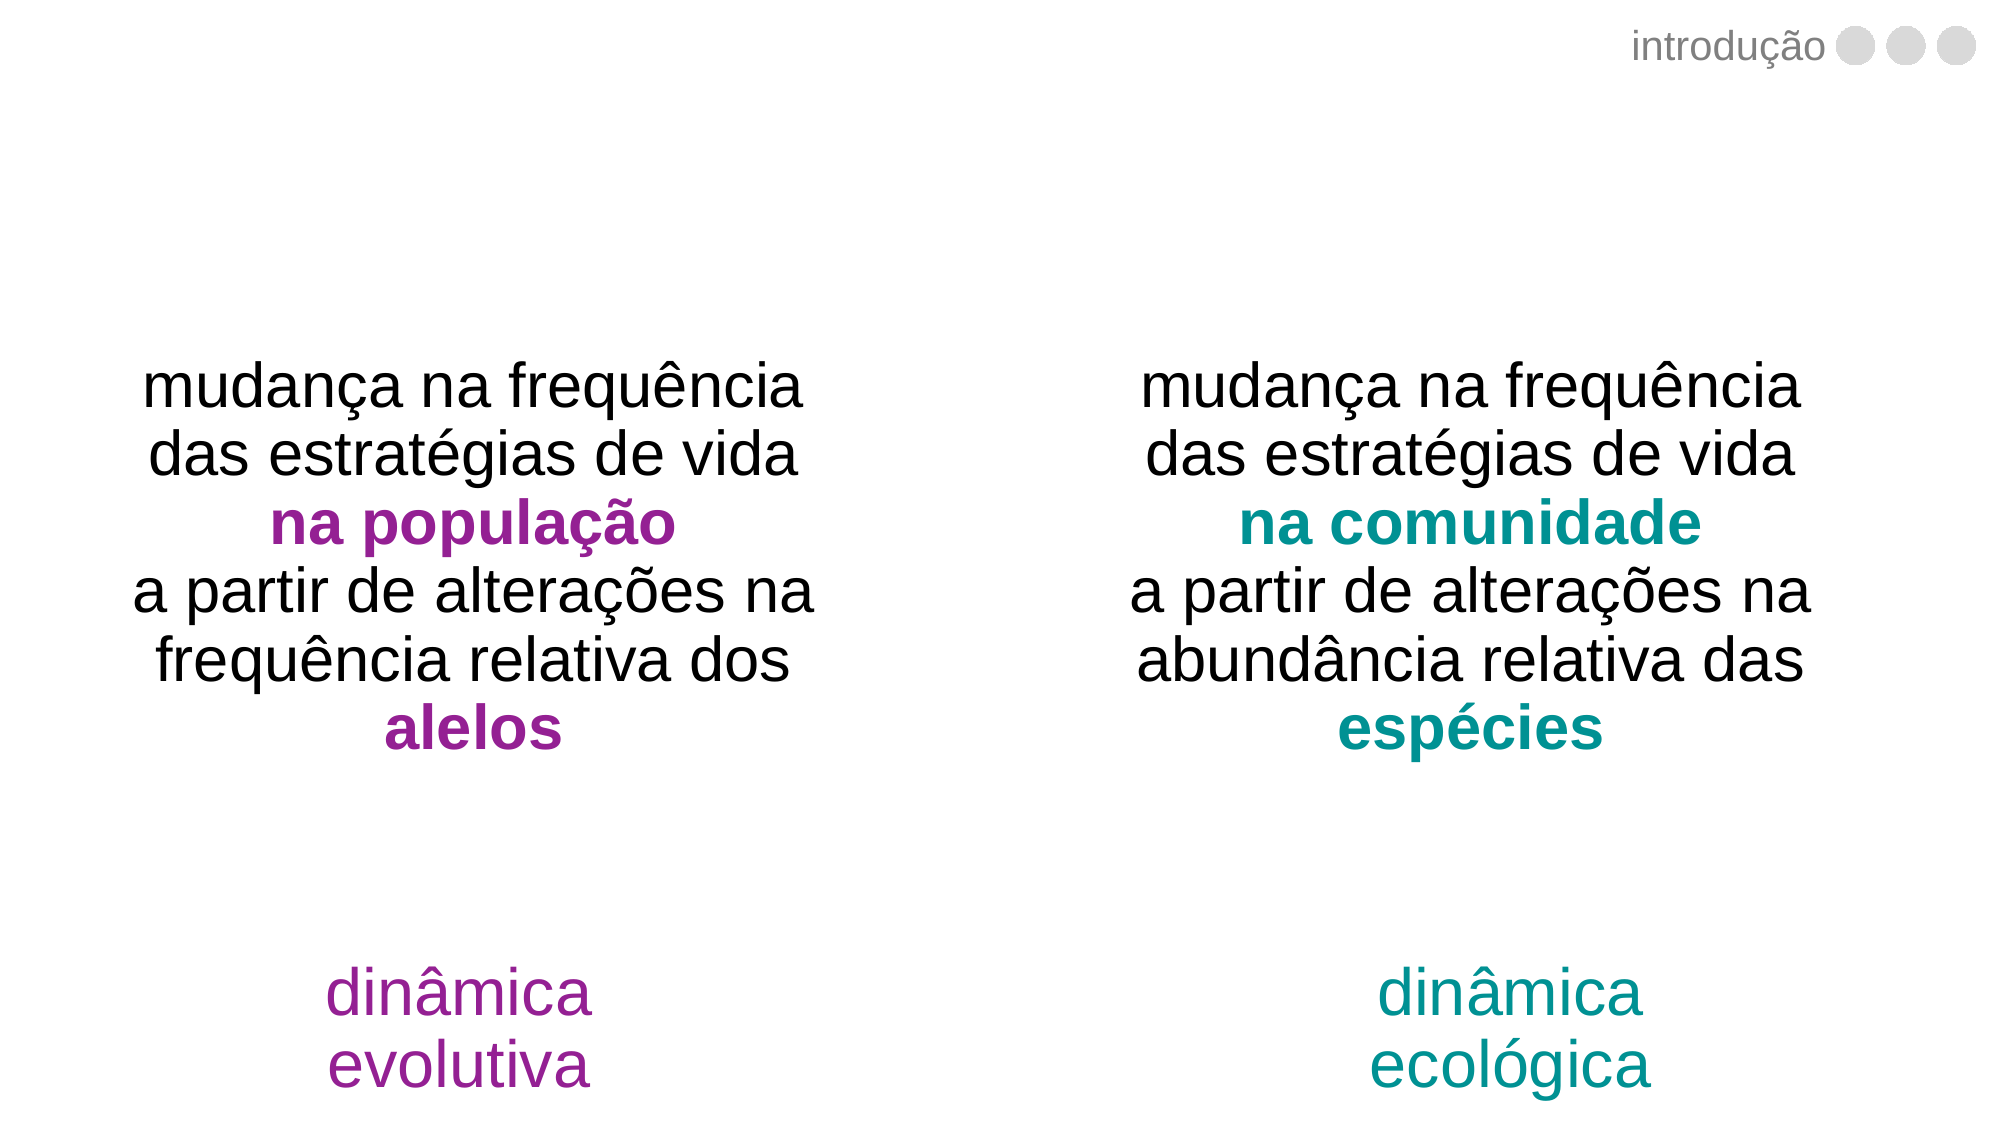

introdução

mudança na frequência das estratégias de vida
na população
a partir de alterações na frequência relativa dos alelos

mudança na frequência das estratégias de vida
na comunidade
a partir de alterações na abundância relativa das espécies

dinâmica evolutiva
dinâmica ecológica